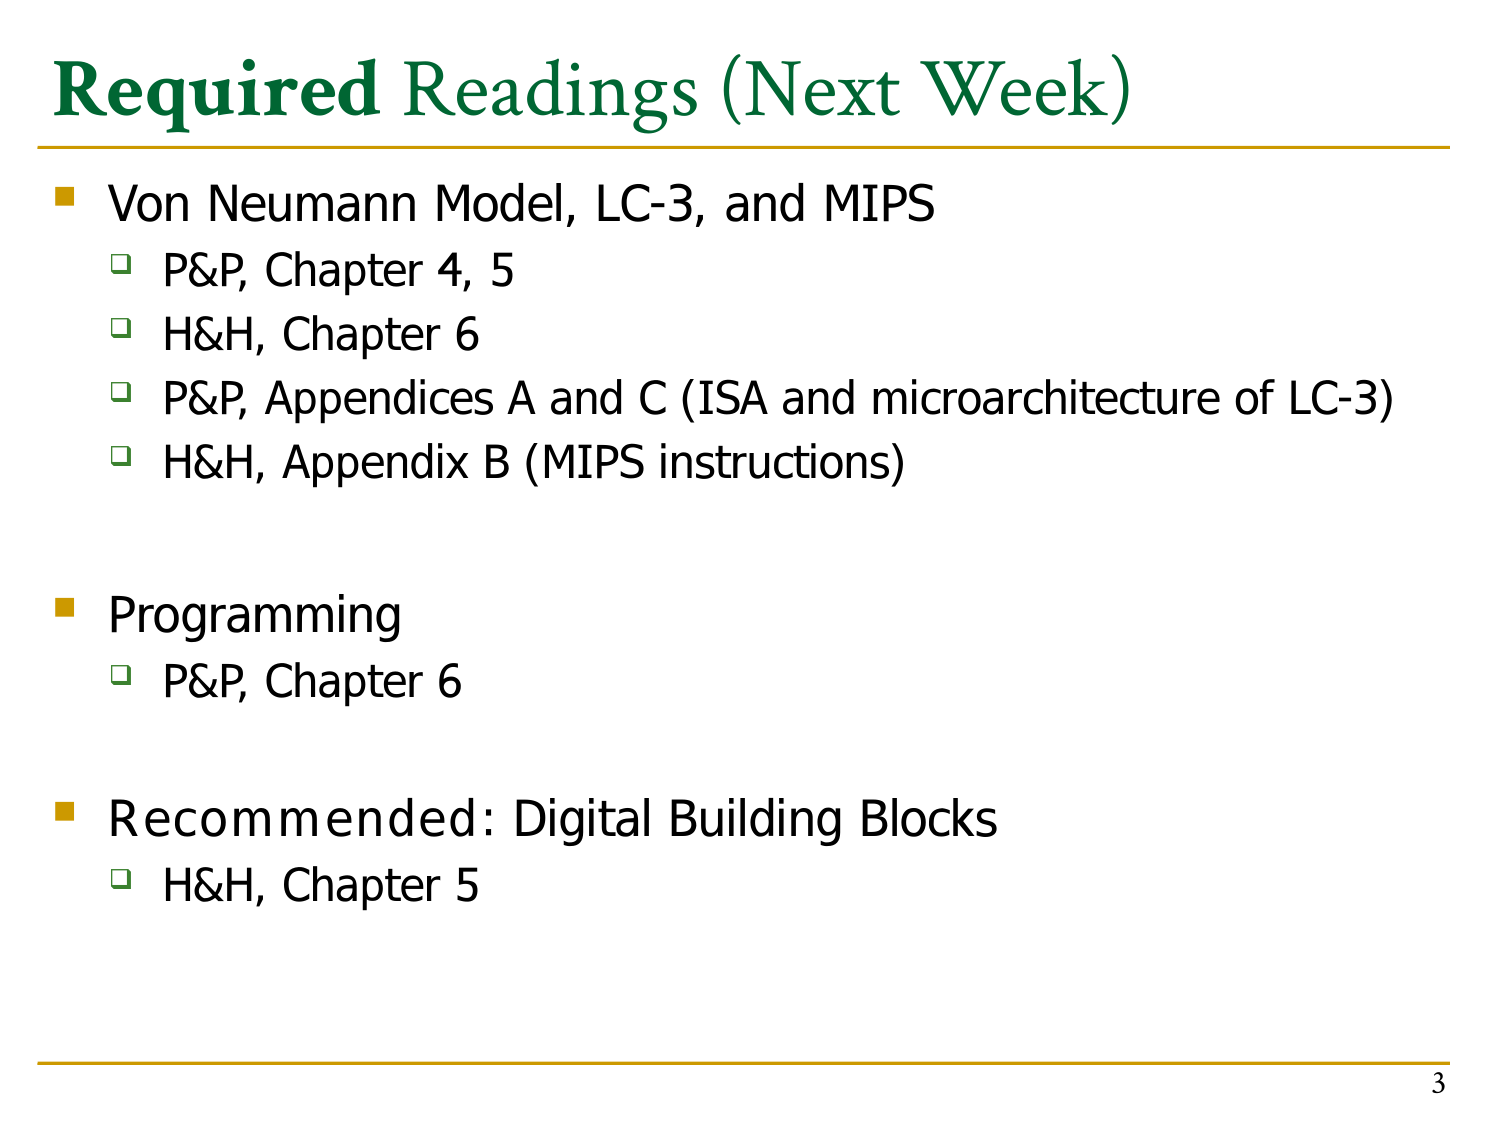

# Required Readings (Next Week)
Von Neumann Model, LC-3, and MIPS
P&P, Chapter 4, 5
H&H, Chapter 6
P&P, Appendices A and C (ISA and microarchitecture of LC-3)
H&H, Appendix B (MIPS instructions)

Programming
P&P, Chapter 6

Recommended: Digital Building Blocks
H&H, Chapter 5

3